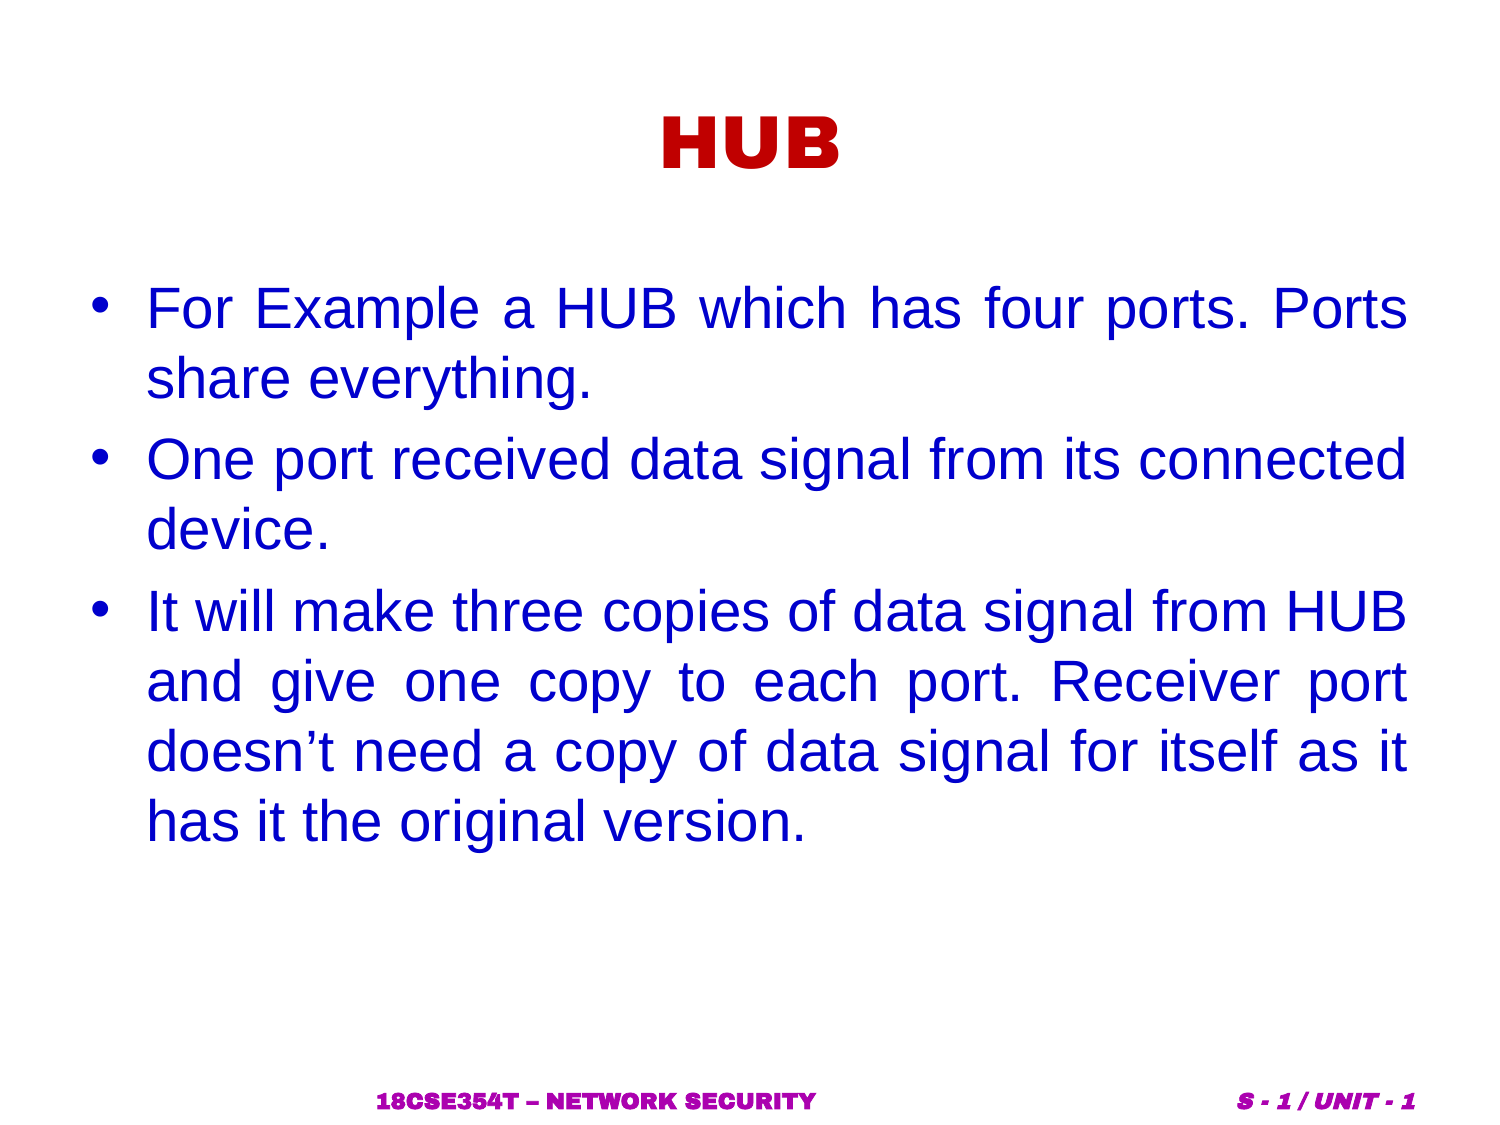

# HUB
For Example a HUB which has four ports. Ports share everything.
One port received data signal from its connected device.
It will make three copies of data signal from HUB and give one copy to each port. Receiver port doesn’t need a copy of data signal for itself as it has it the original version.

                                18CSE354T – NETWORK SECURITY                                                      S - 1 / UNIT - 1